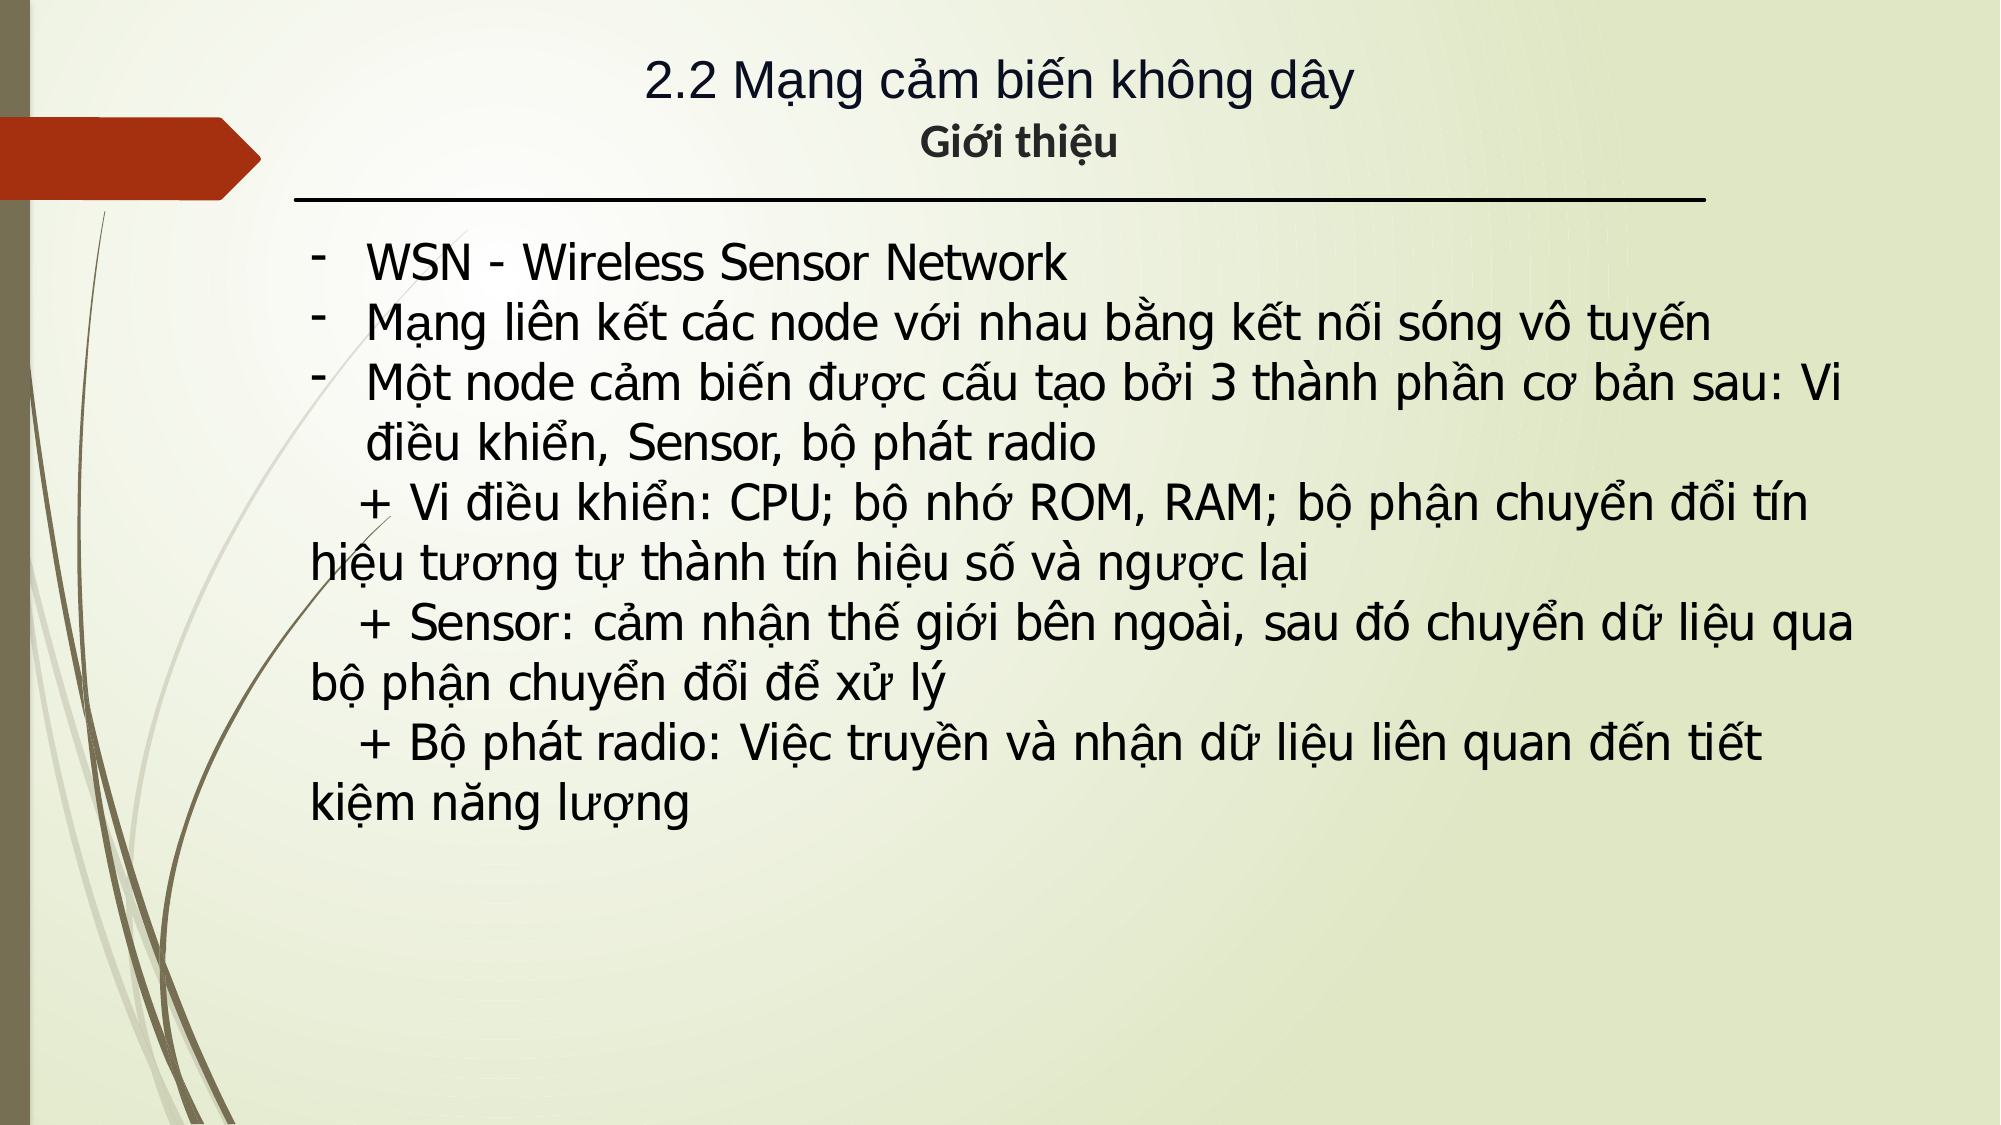

# 2.2 Mạng cảm biến không dây Giới thiệu
WSN - Wireless Sensor Network
Mạng liên kết các node với nhau bằng kết nối sóng vô tuyến
Một node cảm biến được cấu tạo bởi 3 thành phần cơ bản sau: Vi điều khiển, Sensor, bộ phát radio
+ Vi điều khiển: CPU; bộ nhớ ROM, RAM; bộ phận chuyển đổi tín hiệu tương tự thành tín hiệu số và ngược lại
+ Sensor: cảm nhận thế giới bên ngoài, sau đó chuyển dữ liệu qua bộ phận chuyển đổi để xử lý
+ Bộ phát radio: Việc truyền và nhận dữ liệu liên quan đến tiết kiệm năng lượng